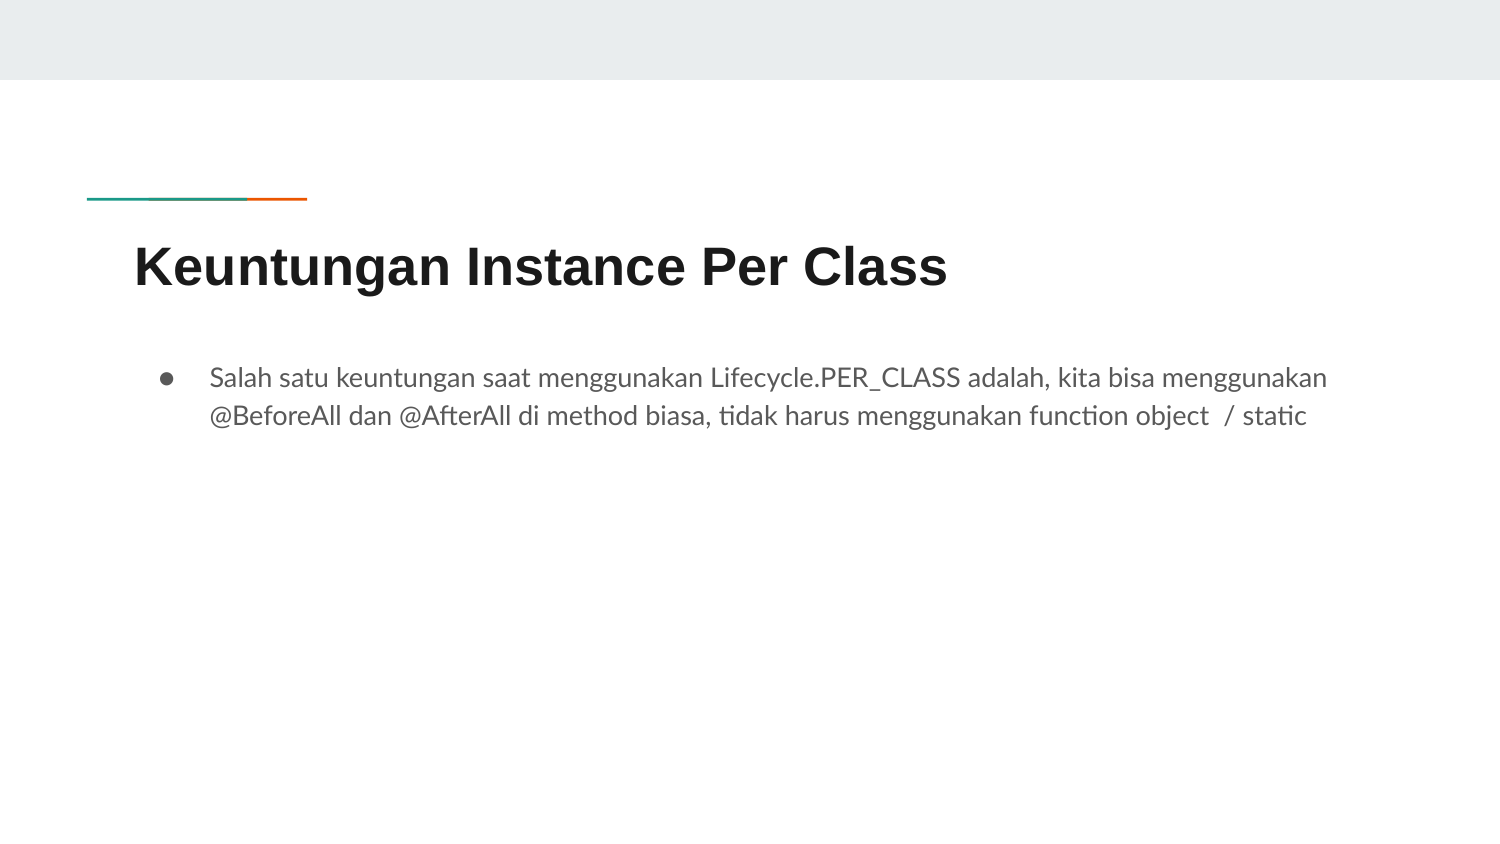

# Keuntungan Instance Per Class
Salah satu keuntungan saat menggunakan Lifecycle.PER_CLASS adalah, kita bisa menggunakan @BeforeAll dan @AfterAll di method biasa, tidak harus menggunakan function object  / static